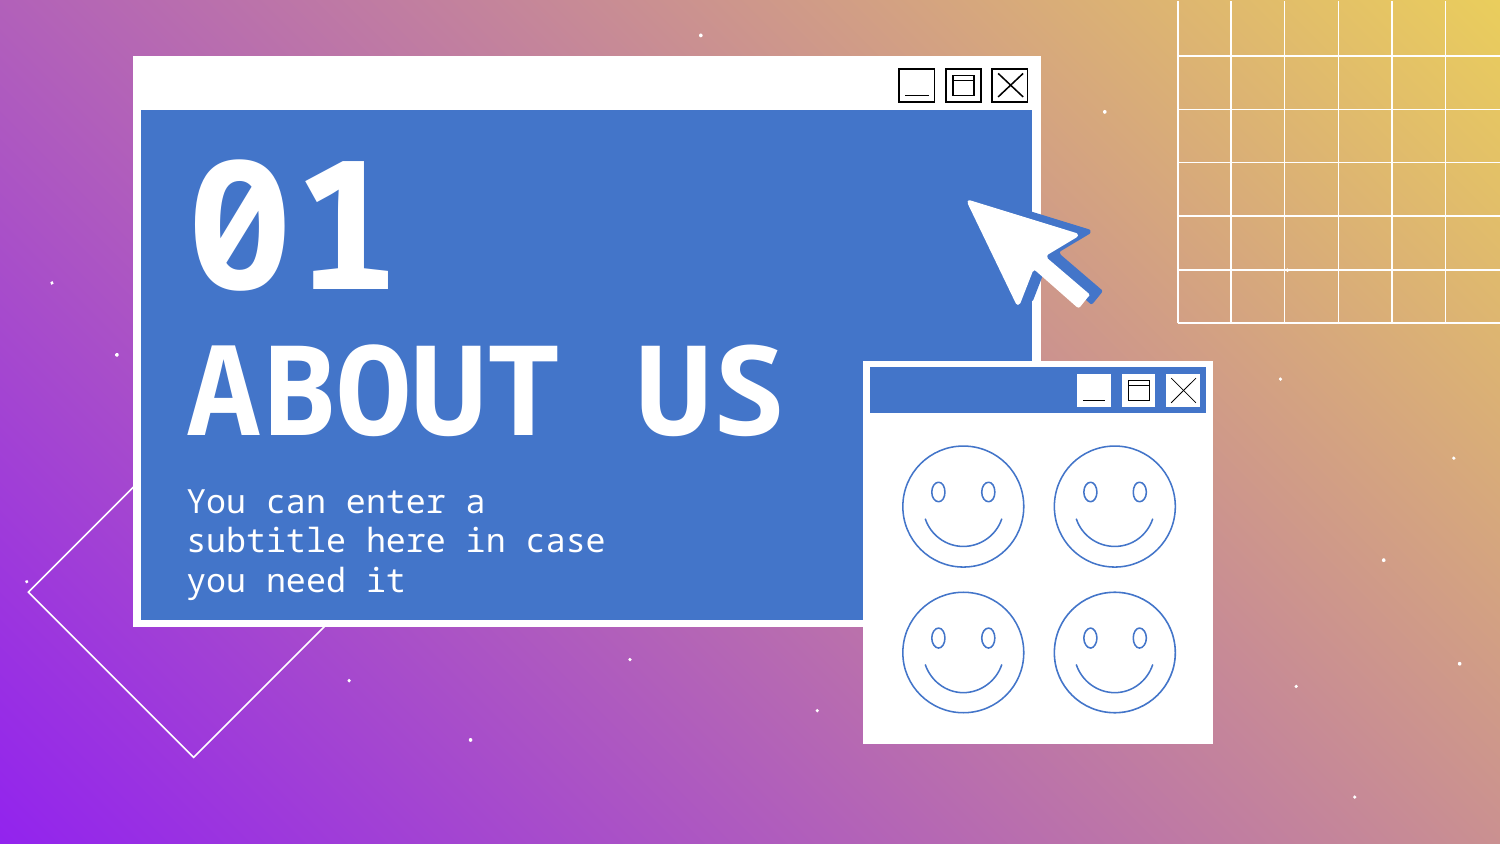

01

# ABOUT US

You can enter a subtitle here in case you need it